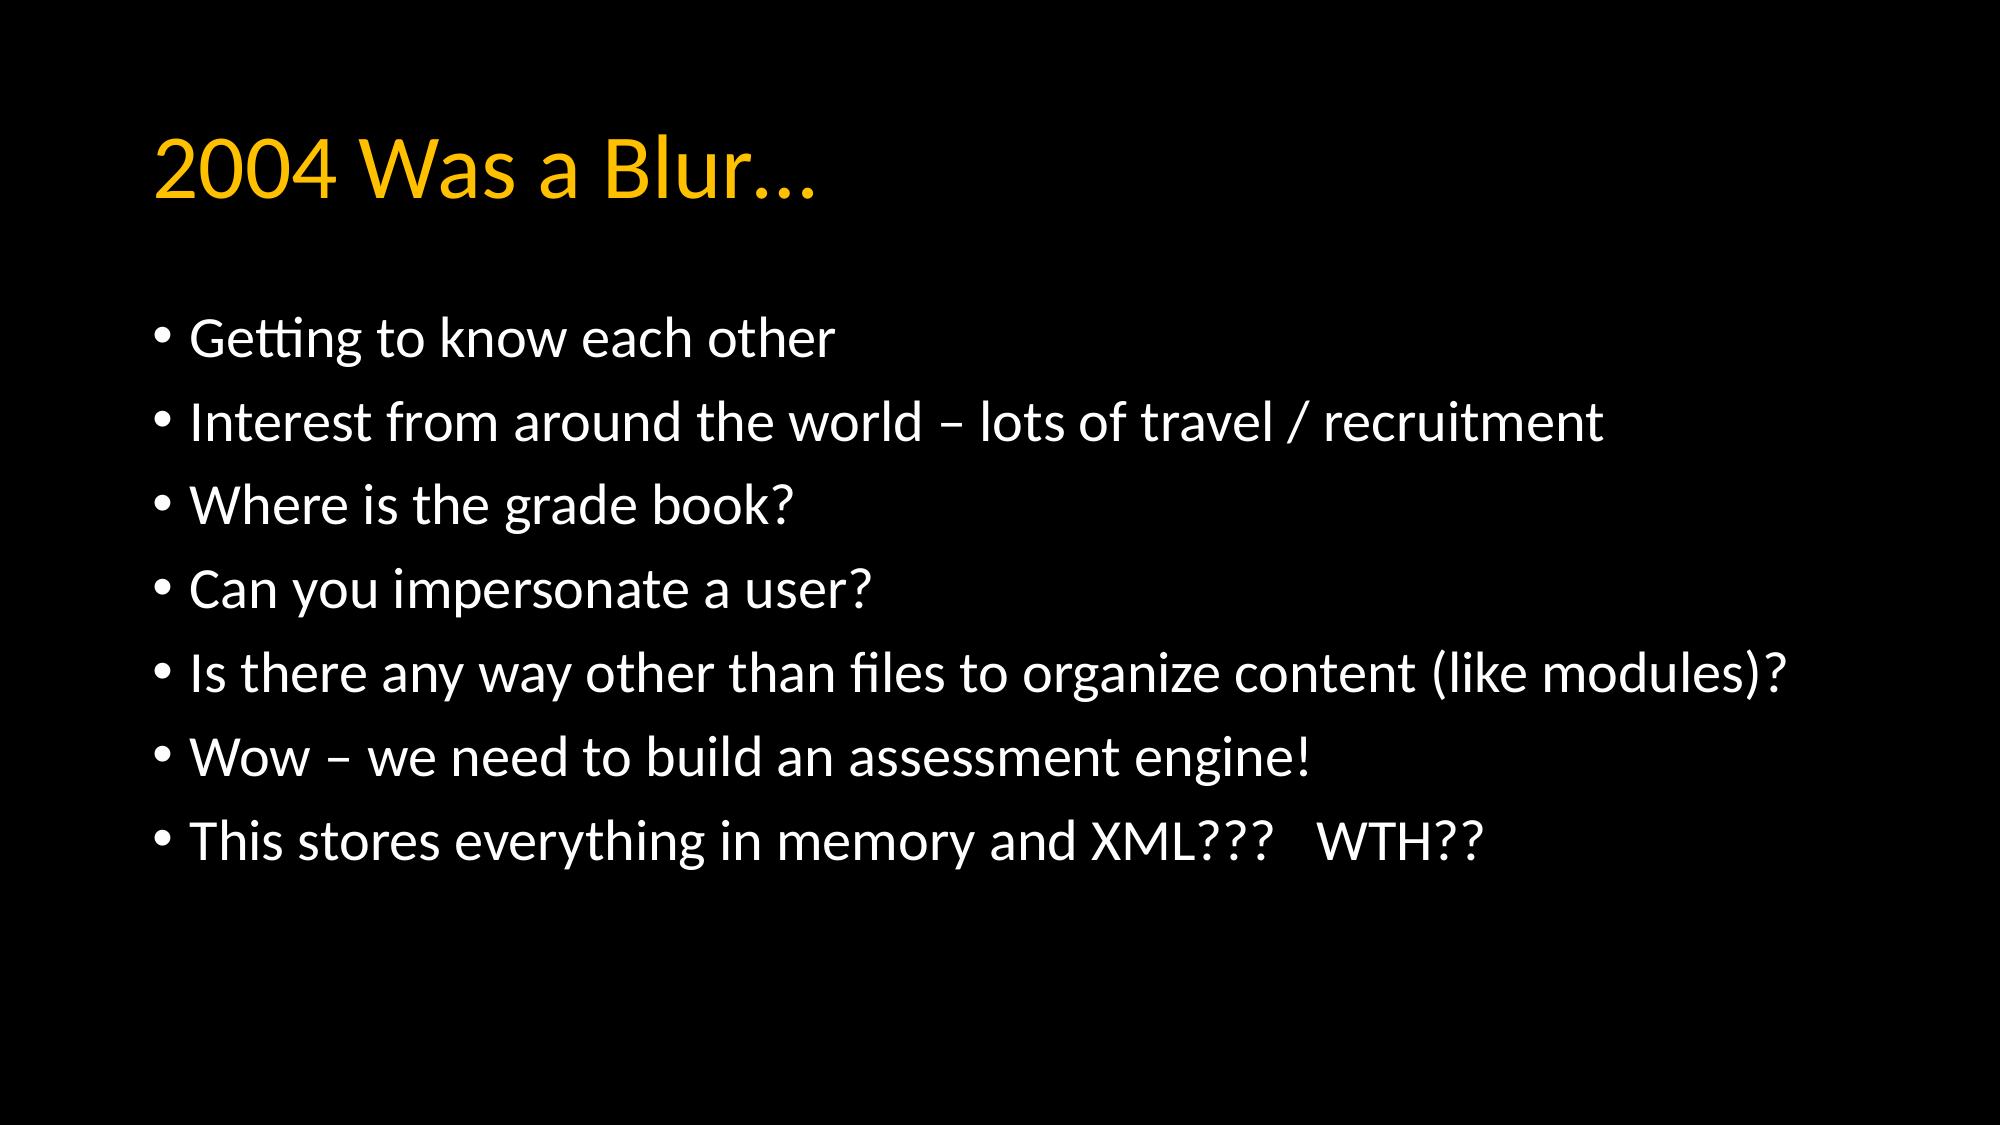

# 2004 Was a Blur…
Getting to know each other
Interest from around the world – lots of travel / recruitment
Where is the grade book?
Can you impersonate a user?
Is there any way other than files to organize content (like modules)?
Wow – we need to build an assessment engine!
This stores everything in memory and XML???   WTH??